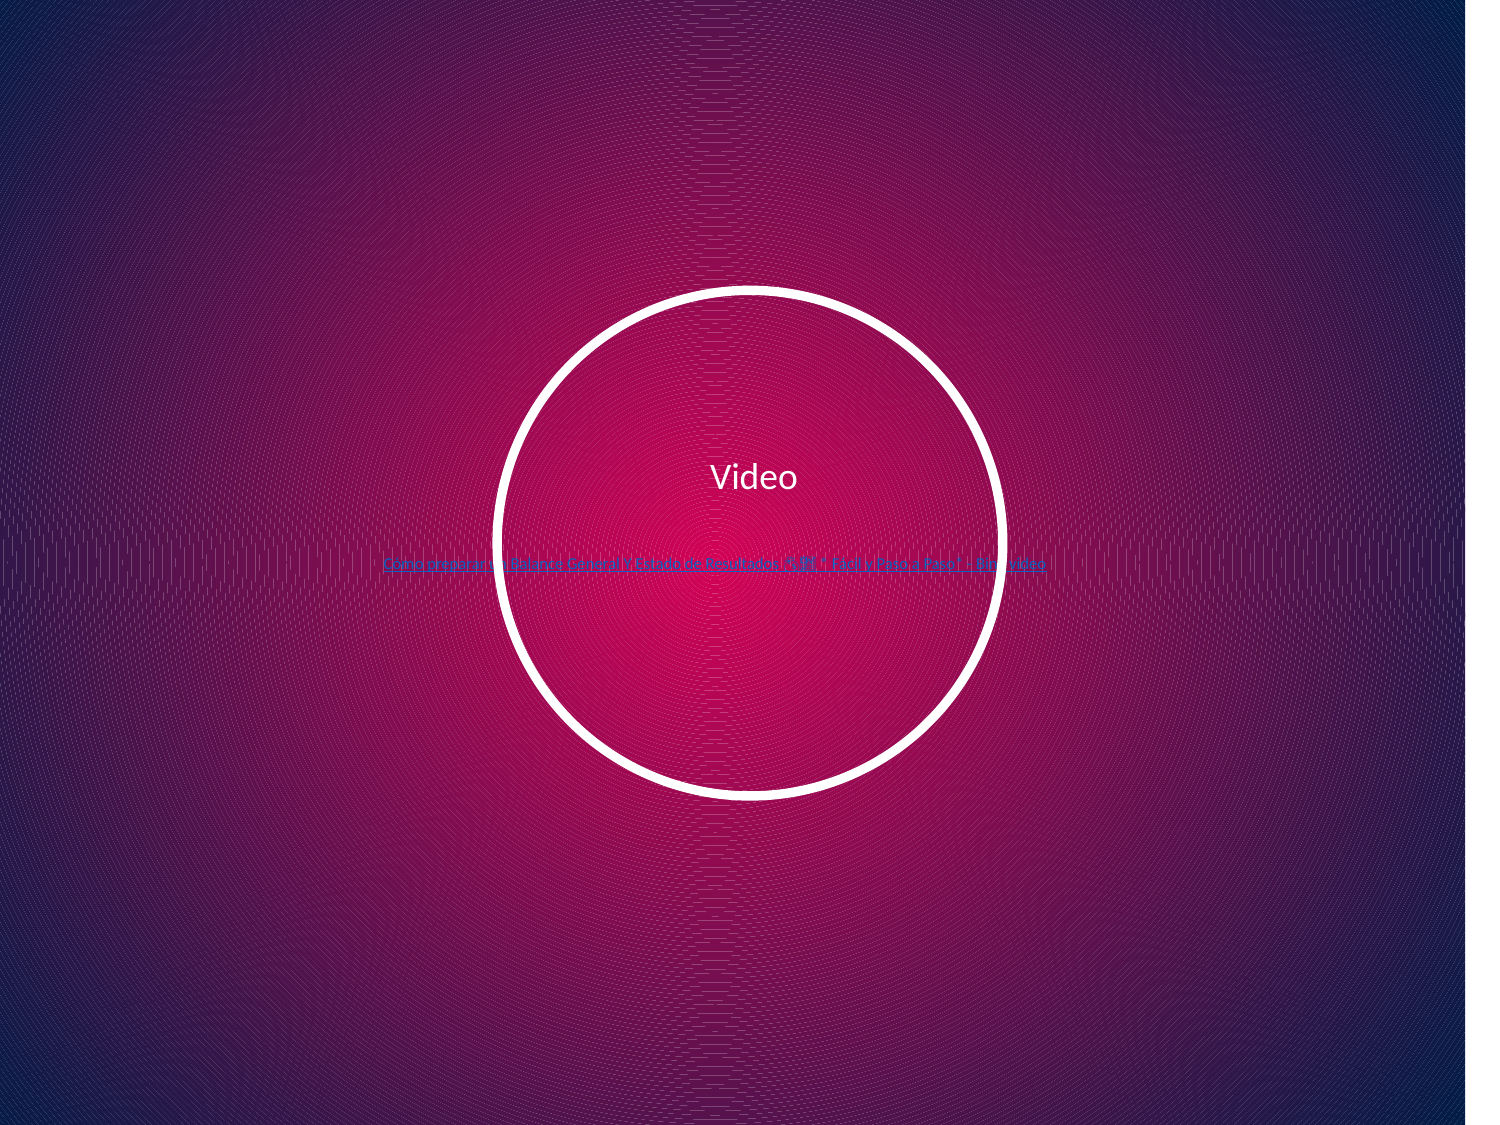

Cómo preparar un Balance General Y Estado de Resultados 💰💹 * Fácil y Paso a Paso* - Bing video

Video